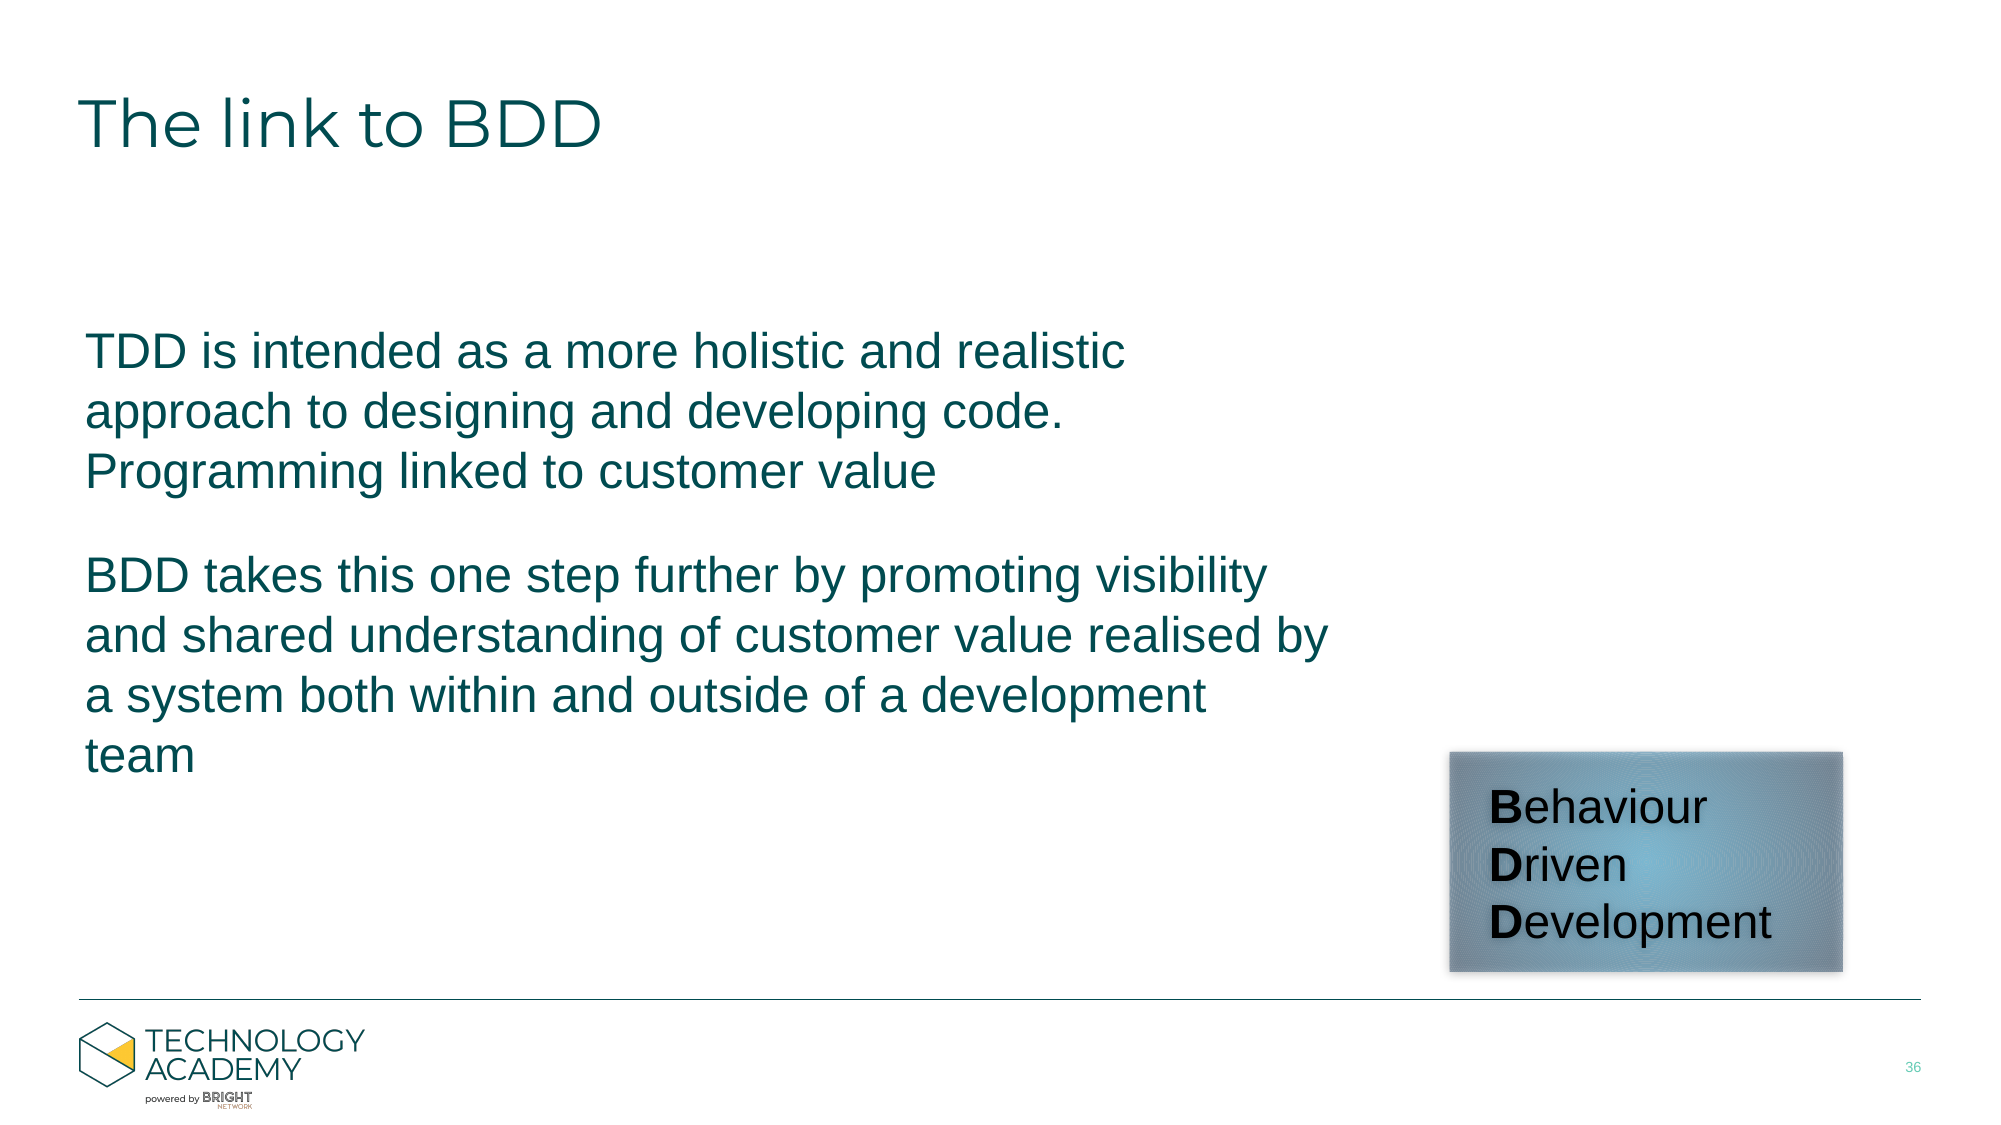

# The link to BDD

TDD is intended as a more holistic and realistic approach to designing and developing code. Programming linked to customer value
BDD takes this one step further by promoting visibility and shared understanding of customer value realised by a system both within and outside of a development team

Behaviour Driven Development
36